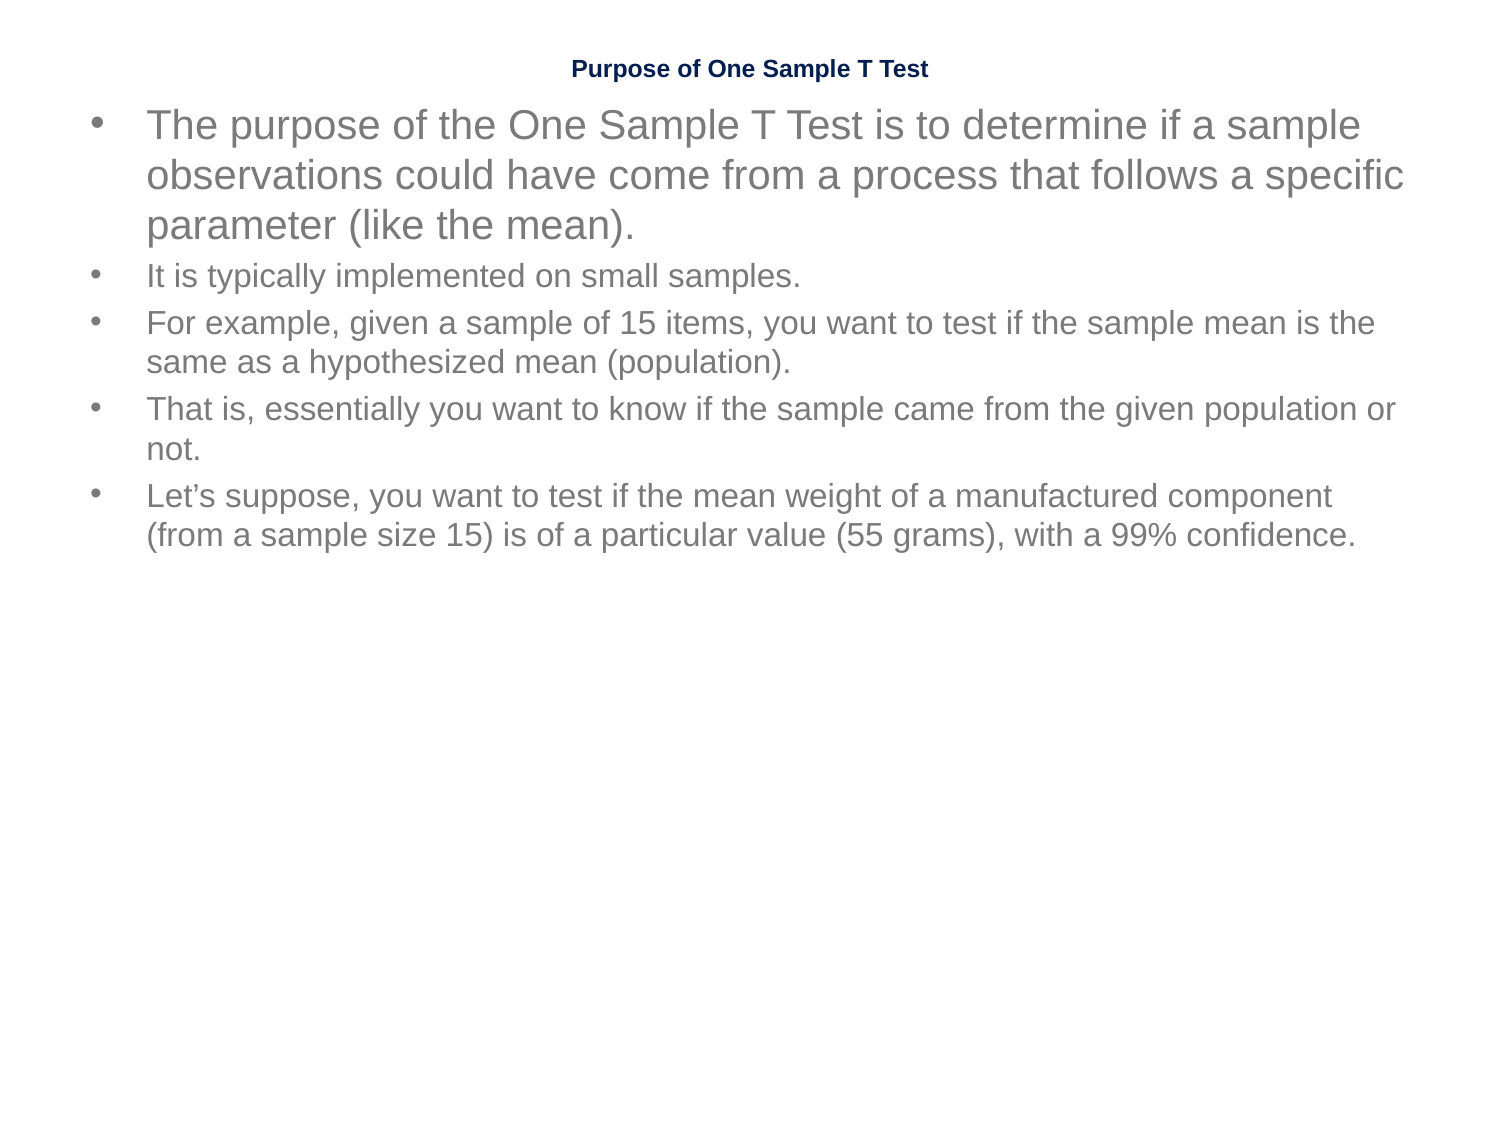

# Purpose of One Sample T Test
The purpose of the One Sample T Test is to determine if a sample observations could have come from a process that follows a specific parameter (like the mean).
It is typically implemented on small samples.
For example, given a sample of 15 items, you want to test if the sample mean is the same as a hypothesized mean (population).
That is, essentially you want to know if the sample came from the given population or not.
Let’s suppose, you want to test if the mean weight of a manufactured component (from a sample size 15) is of a particular value (55 grams), with a 99% confidence.